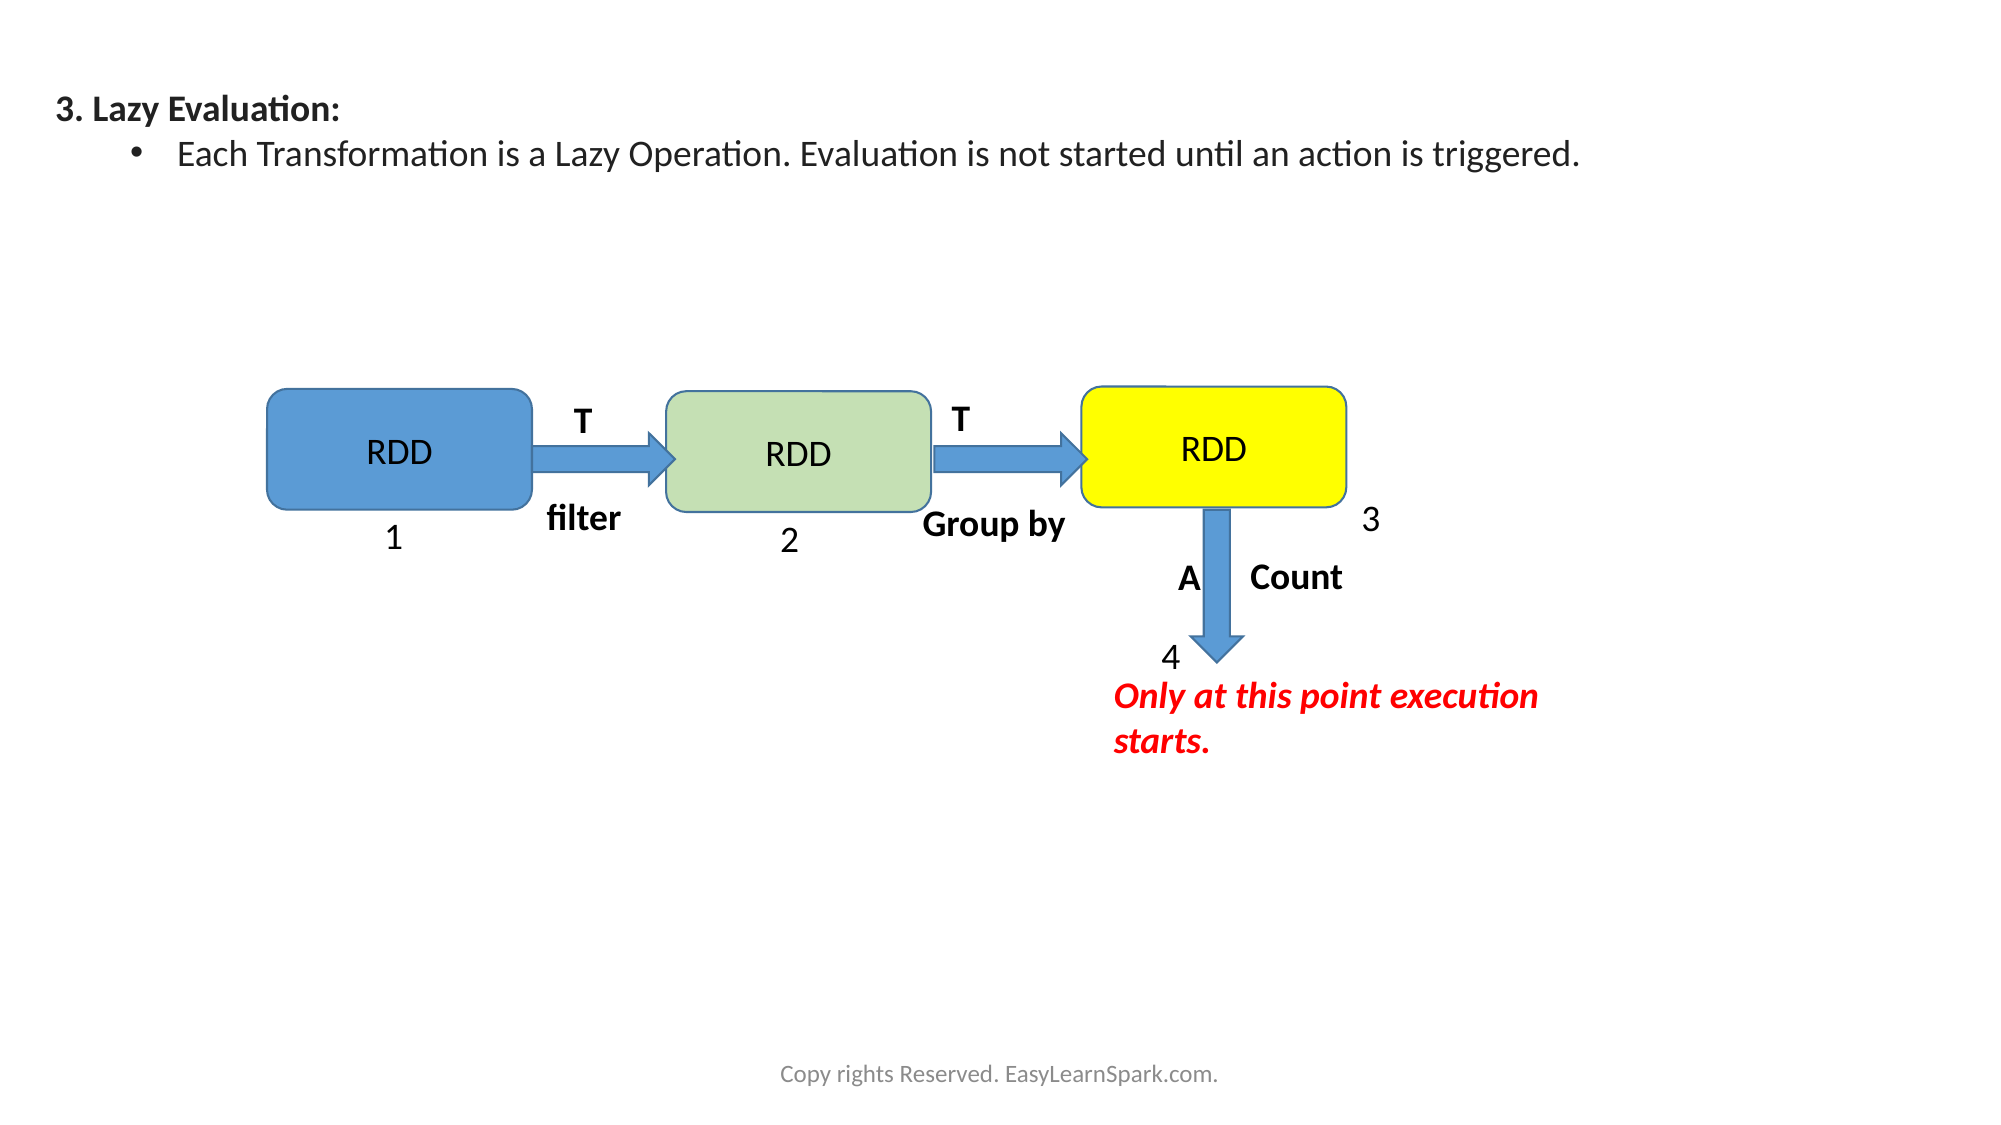

3. Lazy Evaluation:
Each Transformation is a Lazy Operation. Evaluation is not started until an action is triggered.

T
RDD
T
RDD
RDD

filter
3
Group by
1
2
Count
A

4
Only at this point execution starts.
Copy rights Reserved. EasyLearnSpark.com.